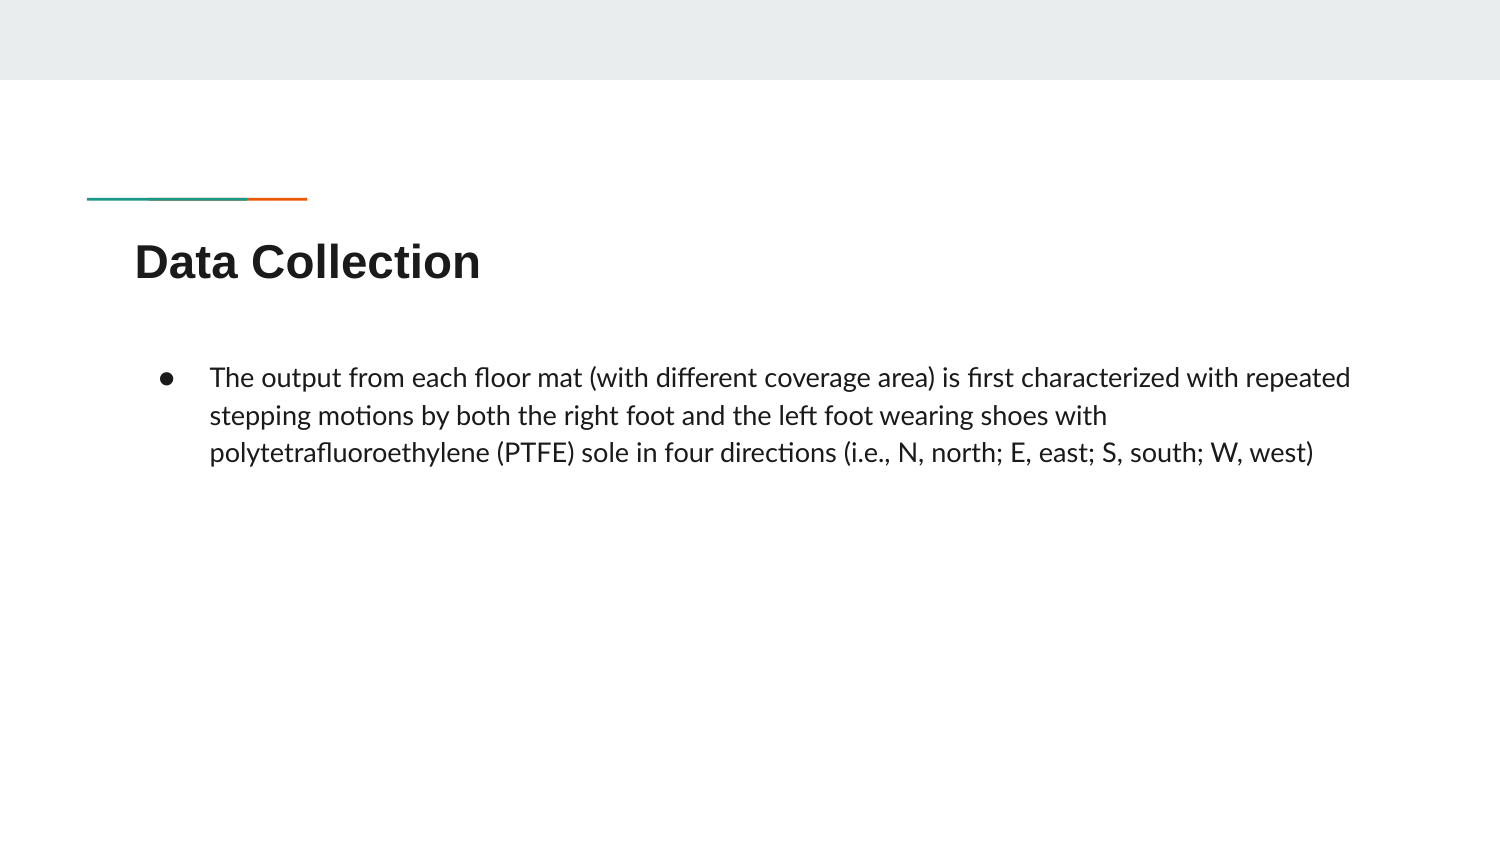

# Data Collection
The output from each floor mat (with different coverage area) is first characterized with repeated stepping motions by both the right foot and the left foot wearing shoes with polytetrafluoroethylene (PTFE) sole in four directions (i.e., N, north; E, east; S, south; W, west)